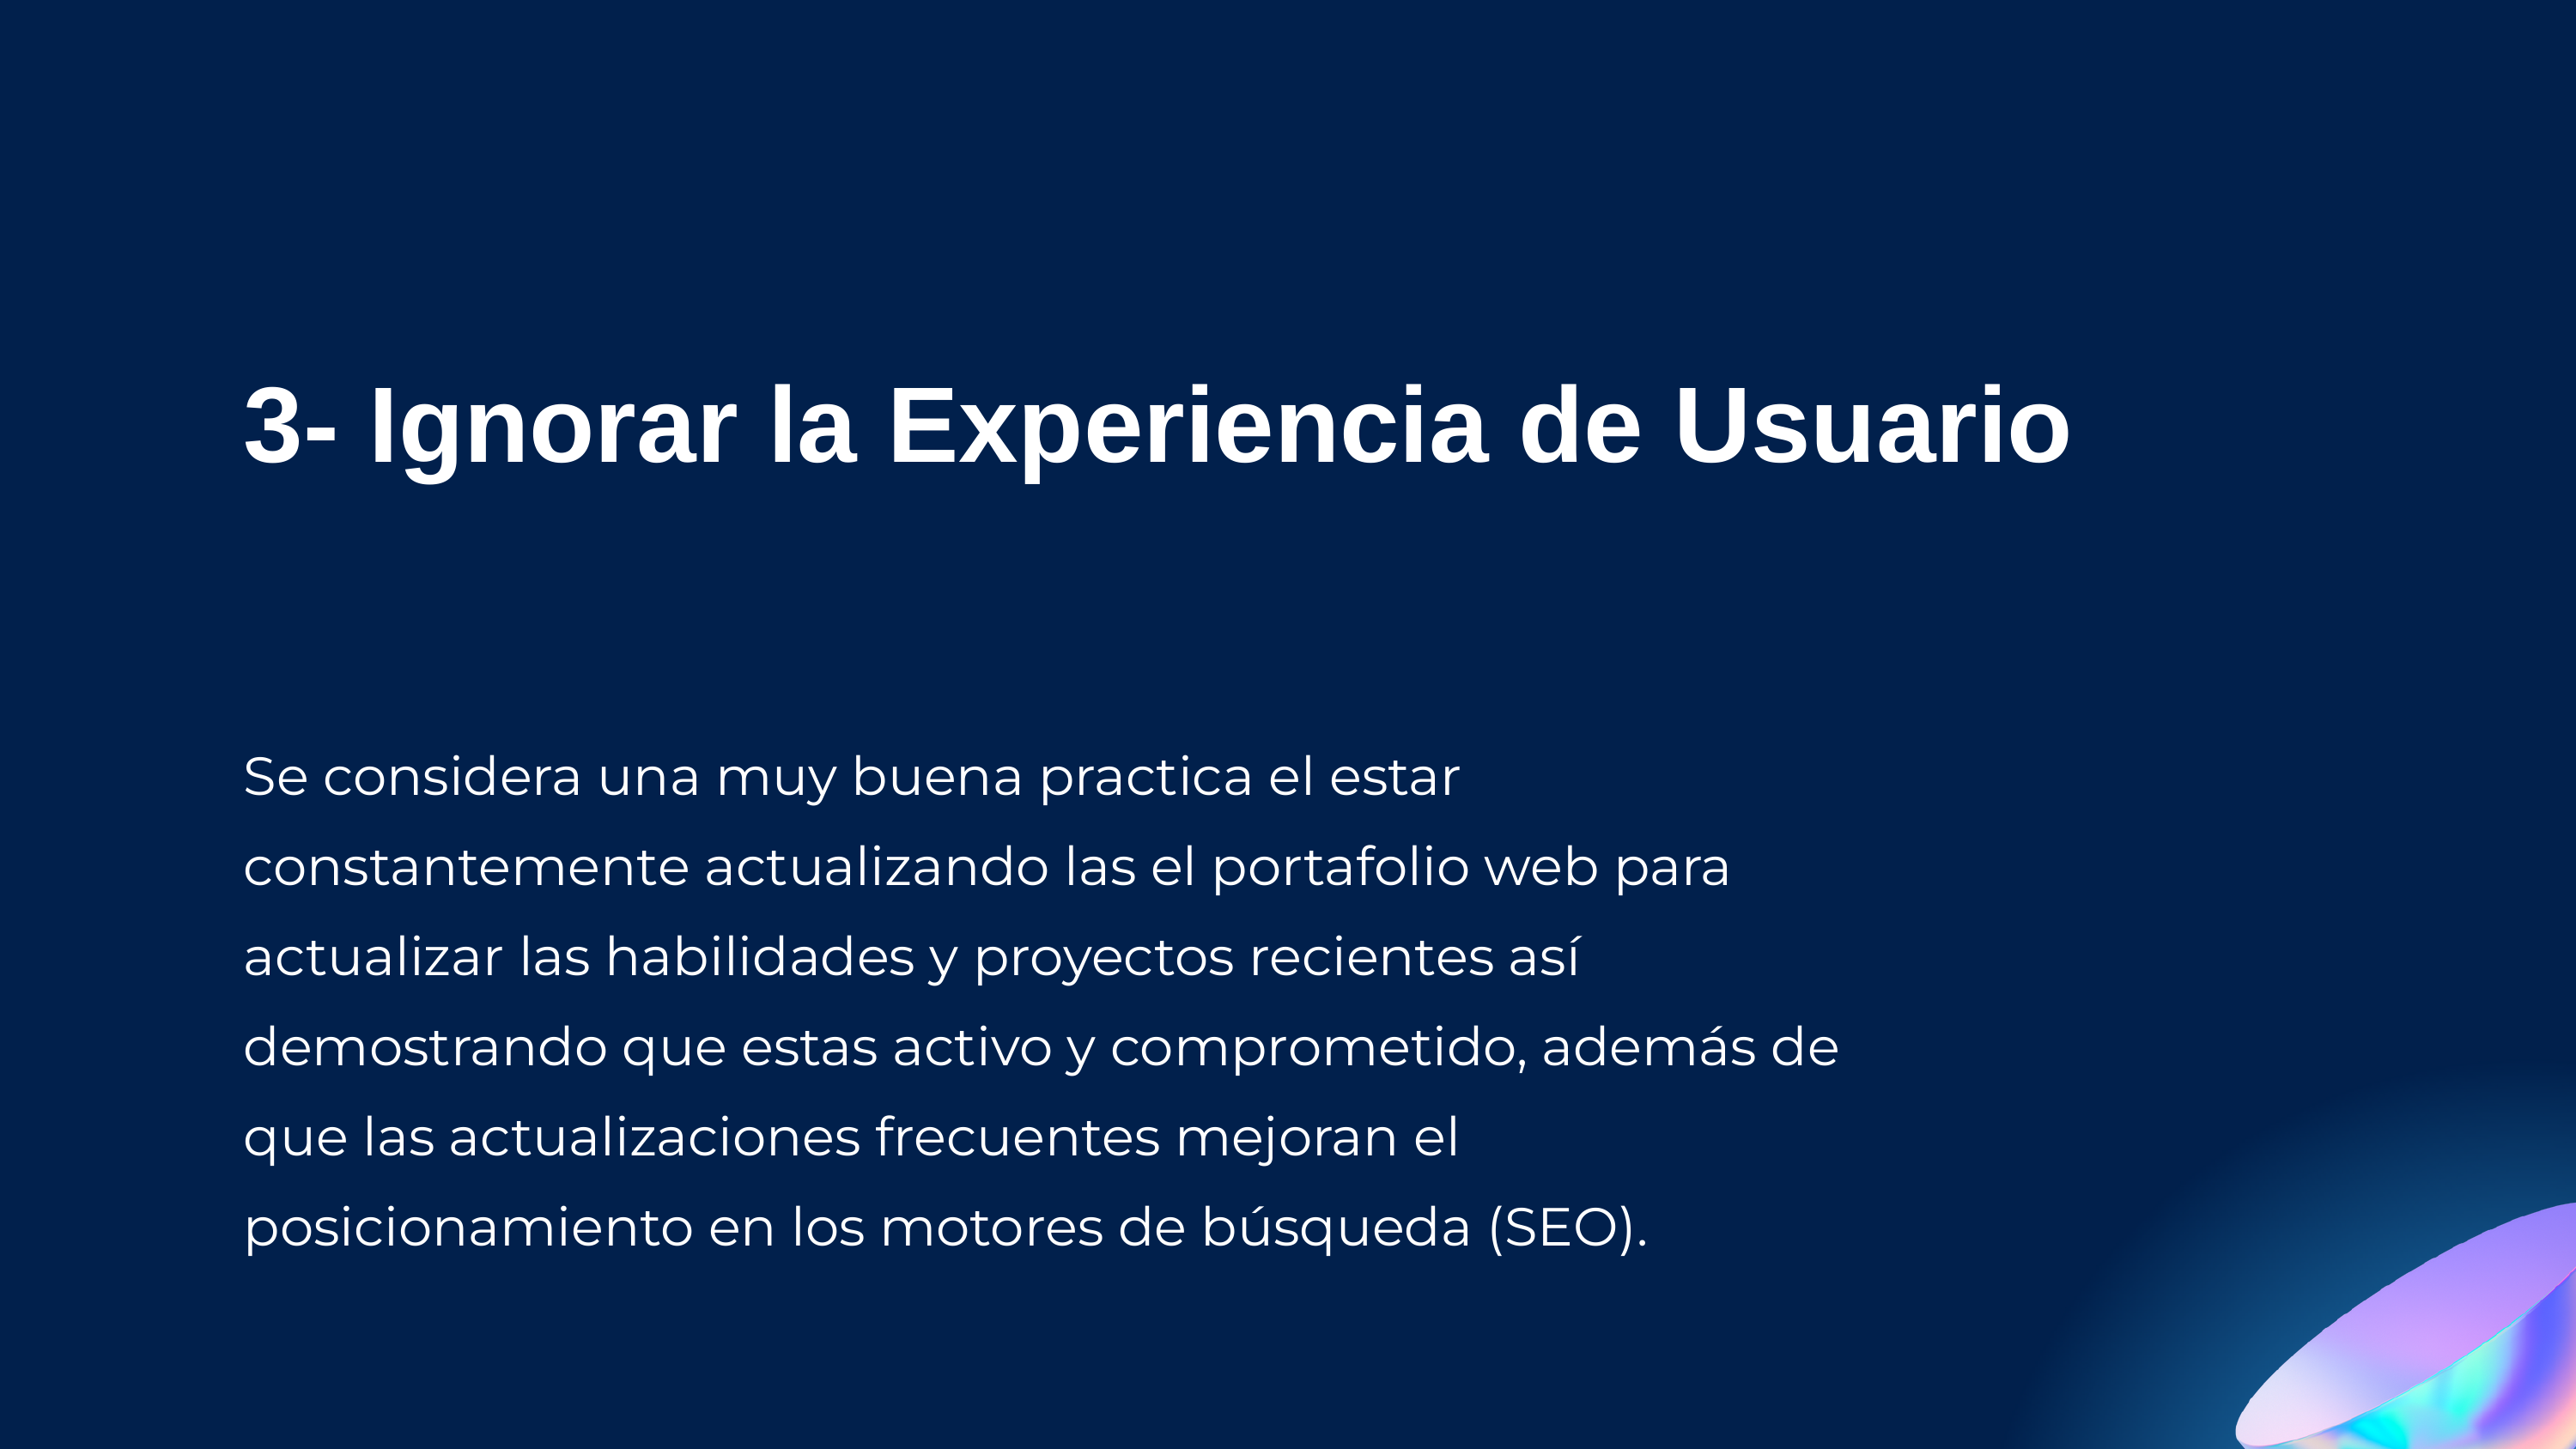

3- Ignorar la Experiencia de Usuario
Se considera una muy buena practica el estar constantemente actualizando las el portafolio web para actualizar las habilidades y proyectos recientes así demostrando que estas activo y comprometido, además de que las actualizaciones frecuentes mejoran el posicionamiento en los motores de búsqueda (SEO).